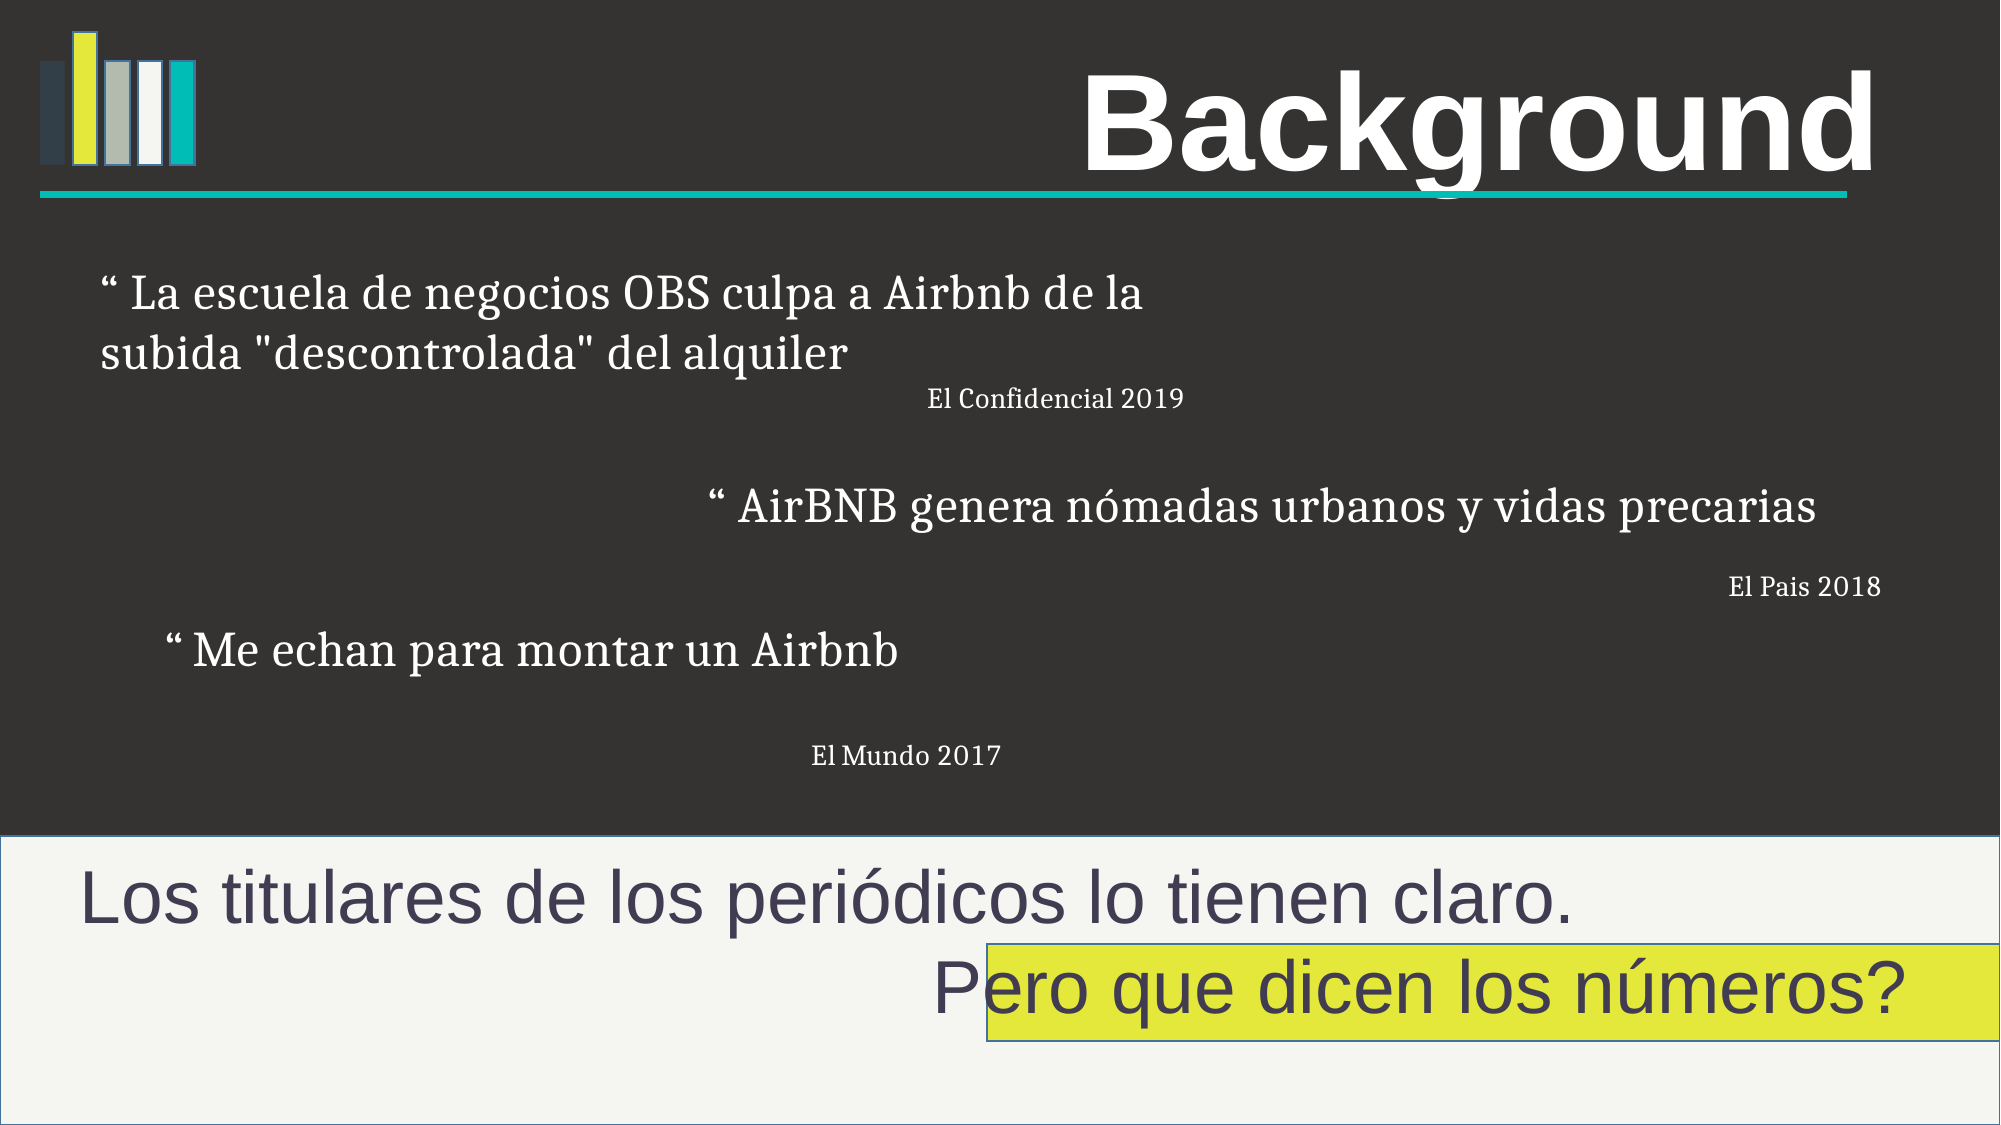

Background

“ La escuela de negocios OBS culpa a Airbnb de la subida "descontrolada" del alquiler
El Confidencial 2019

“ AirBNB genera nómadas urbanos y vidas precarias

El Pais 2018

“ Me echan para montar un Airbnb

El Mundo 2017

Los titulares de los periódicos lo tienen claro.
Pero que dicen los números?